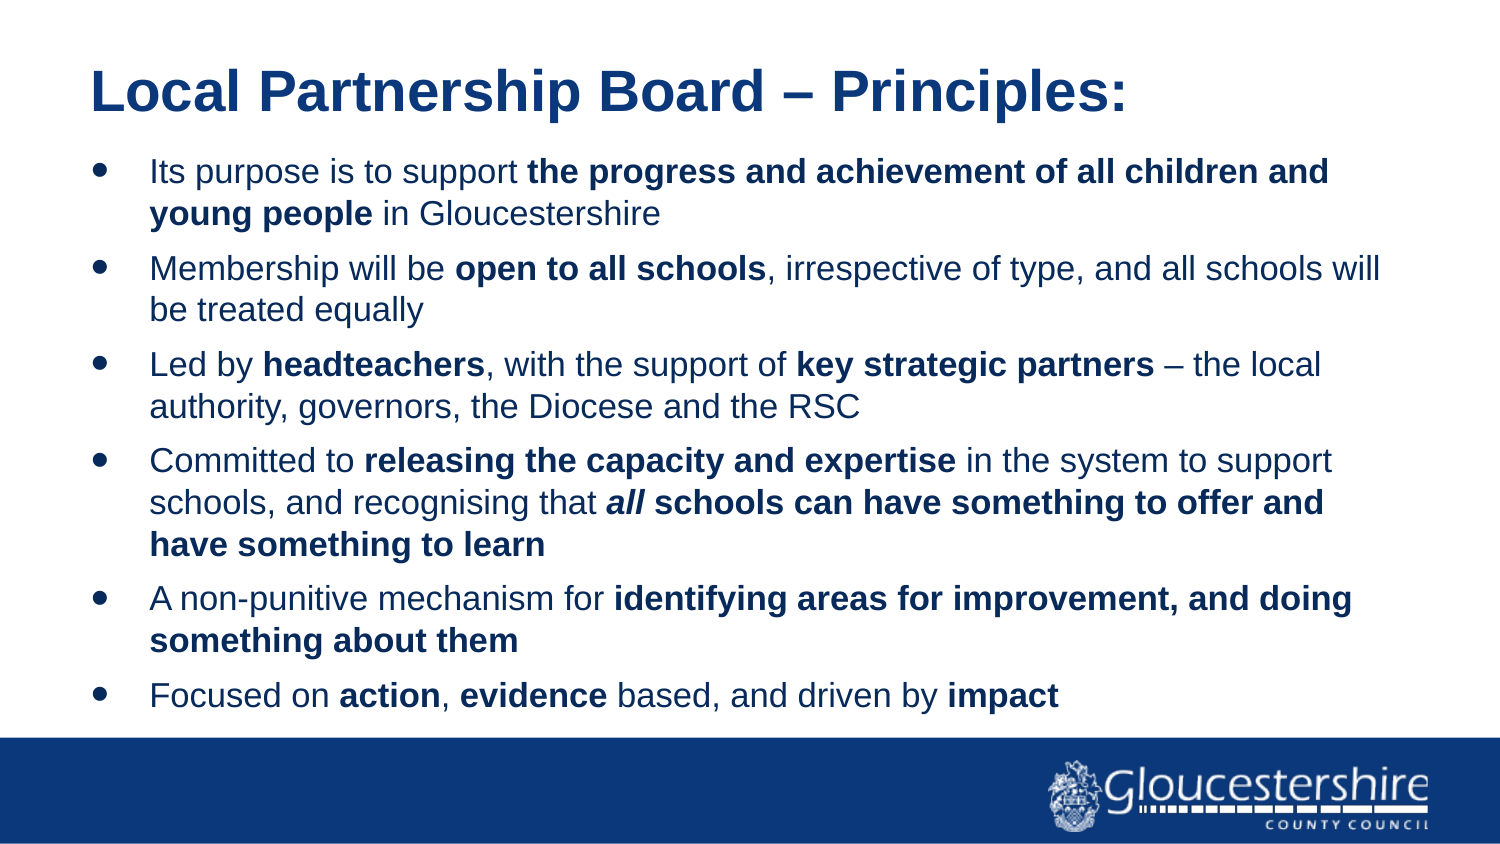

# Local Partnership Board – Principles:
Its purpose is to support the progress and achievement of all children and young people in Gloucestershire
Membership will be open to all schools, irrespective of type, and all schools will be treated equally
Led by headteachers, with the support of key strategic partners – the local authority, governors, the Diocese and the RSC
Committed to releasing the capacity and expertise in the system to support schools, and recognising that all schools can have something to offer and have something to learn
A non-punitive mechanism for identifying areas for improvement, and doing something about them
Focused on action, evidence based, and driven by impact